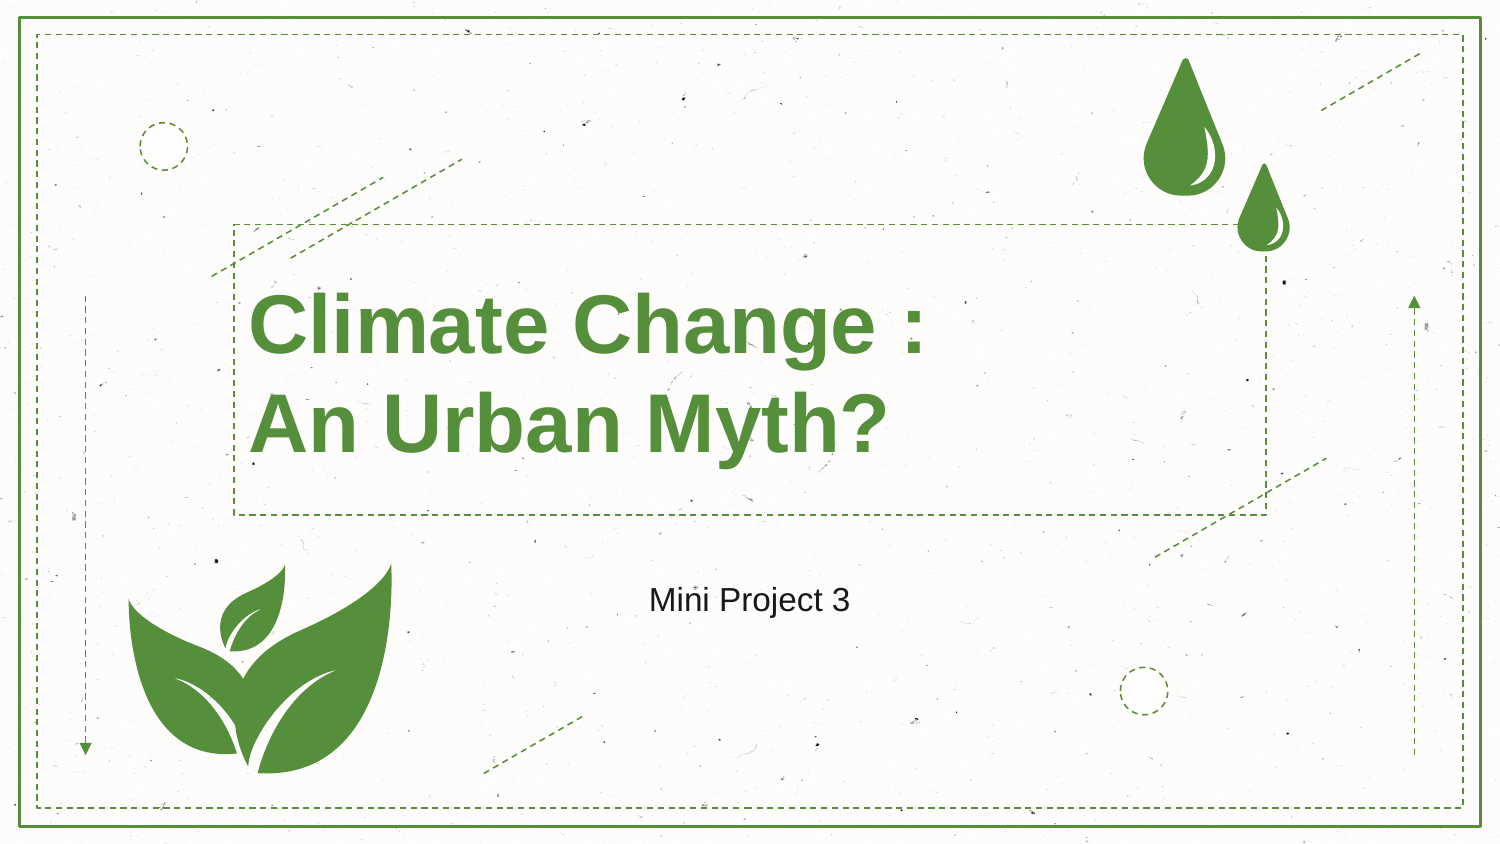

# Climate Change : An Urban Myth?

Mini Project 3